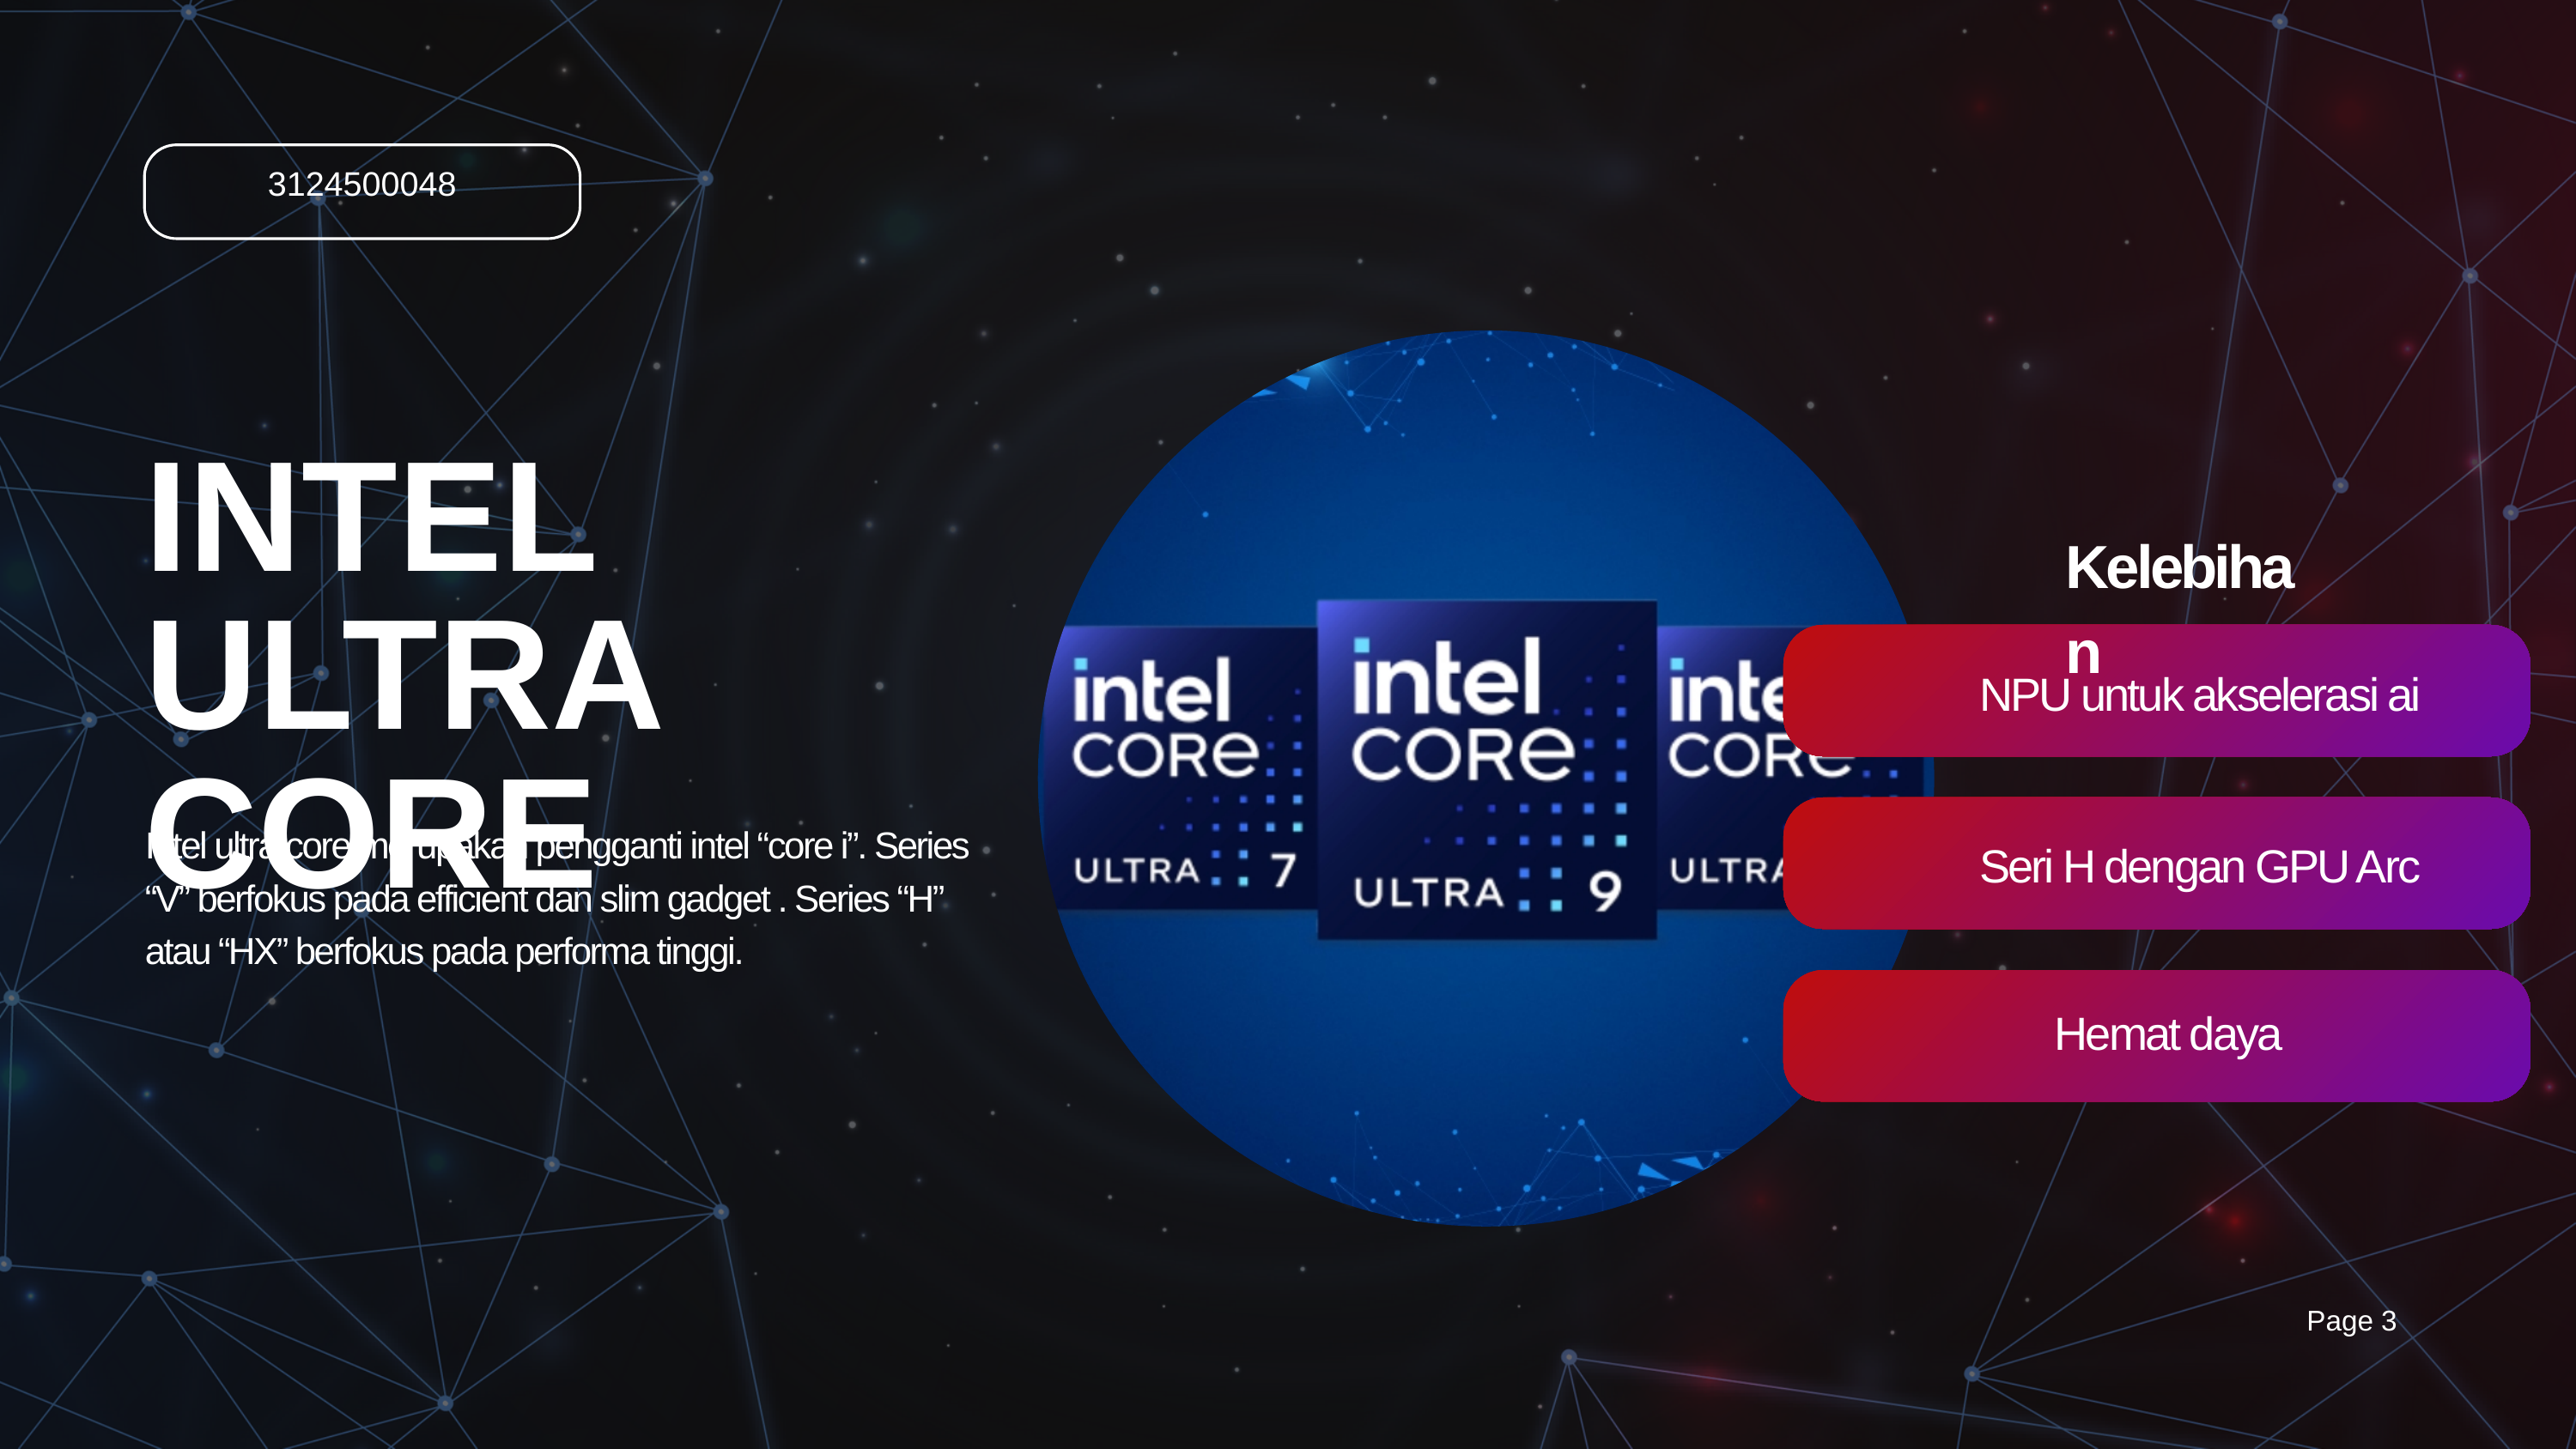

3124500048

INTEL ULTRA CORE
Kelebihan

NPU untuk akselerasi ai

Intel ultra core merupakan pengganti intel “core i”. Series “V” berfokus pada efficient dan slim gadget . Series “H” atau “HX” berfokus pada performa tinggi.

Seri H dengan GPU Arc

Hemat daya
Page 3